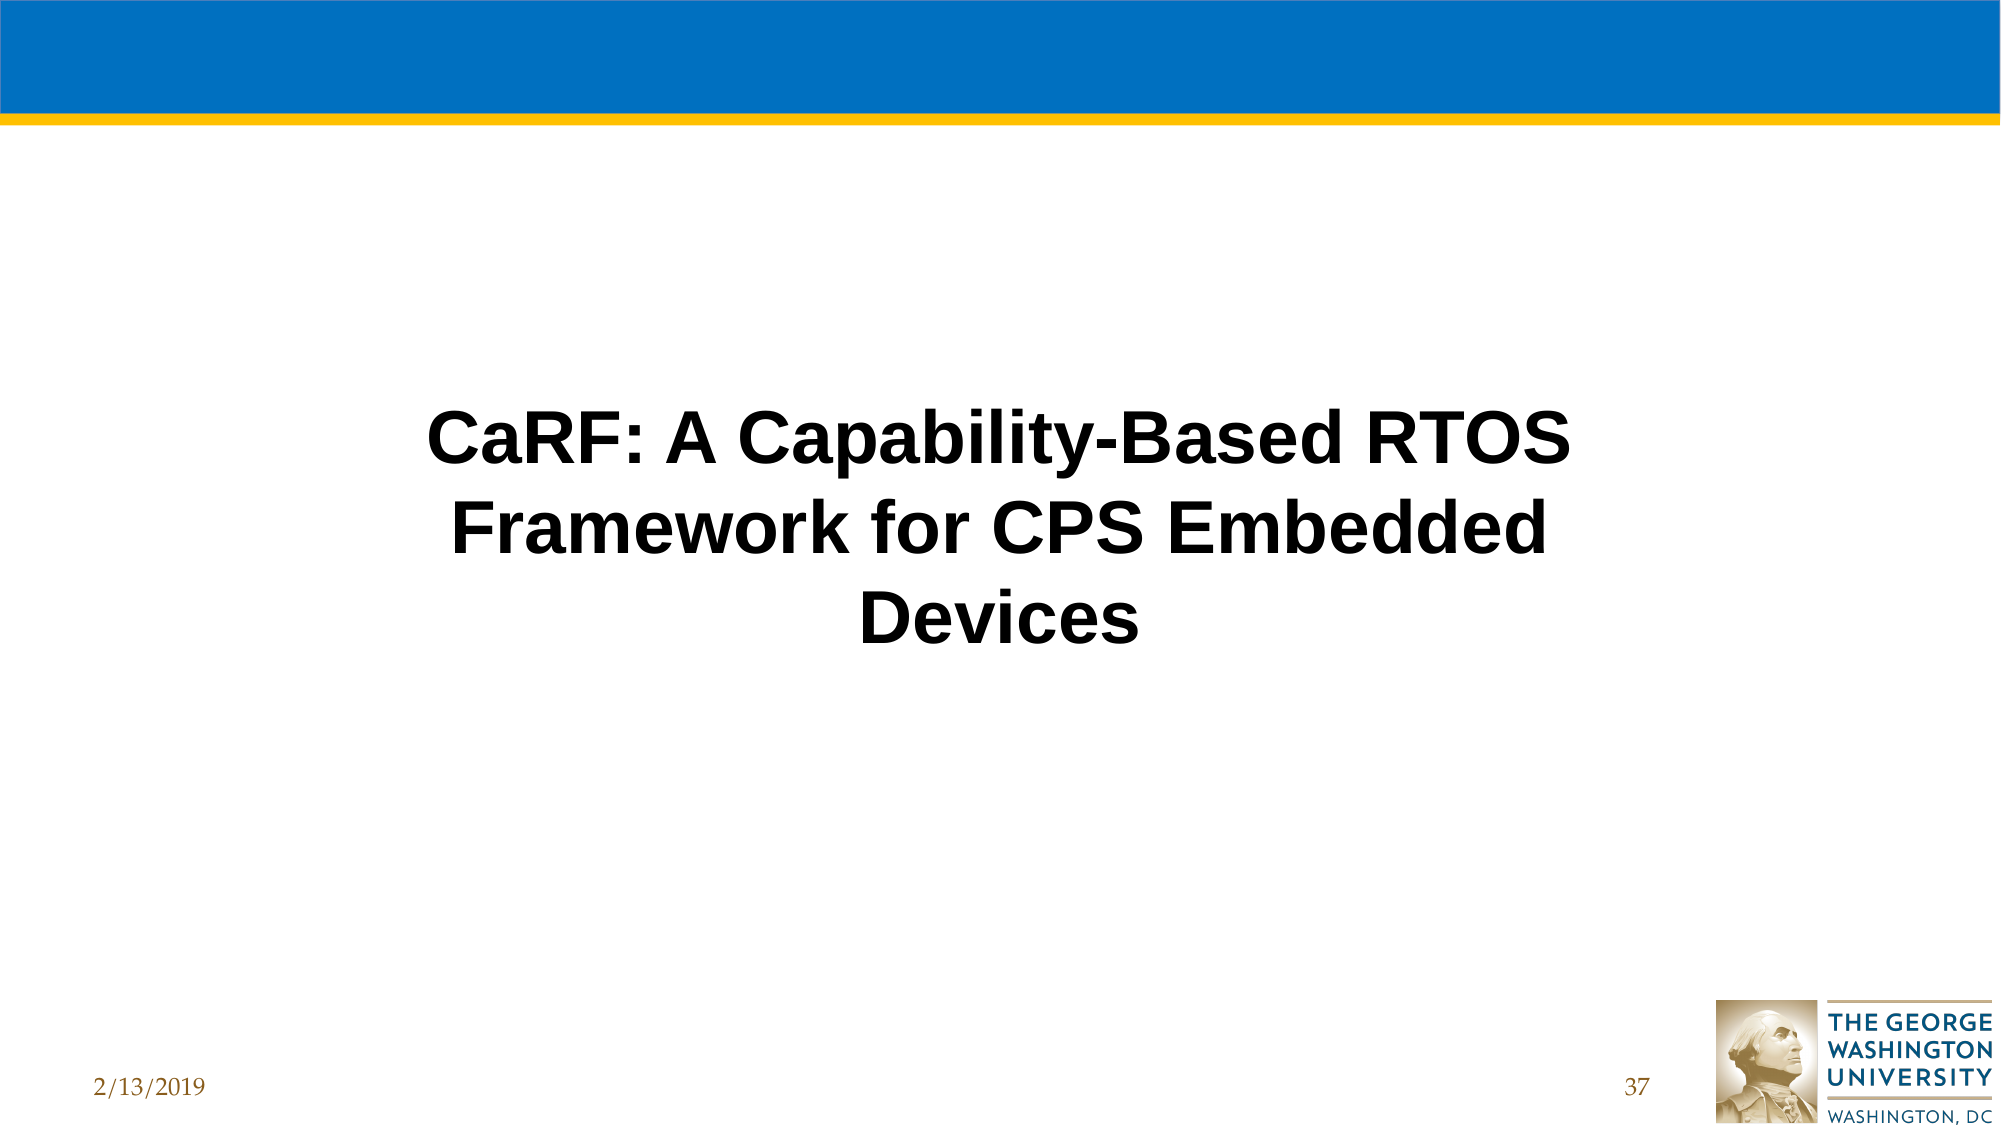

CaRF: A Capability-Based RTOS Framework for CPS Embedded Devices
2/13/2019
37